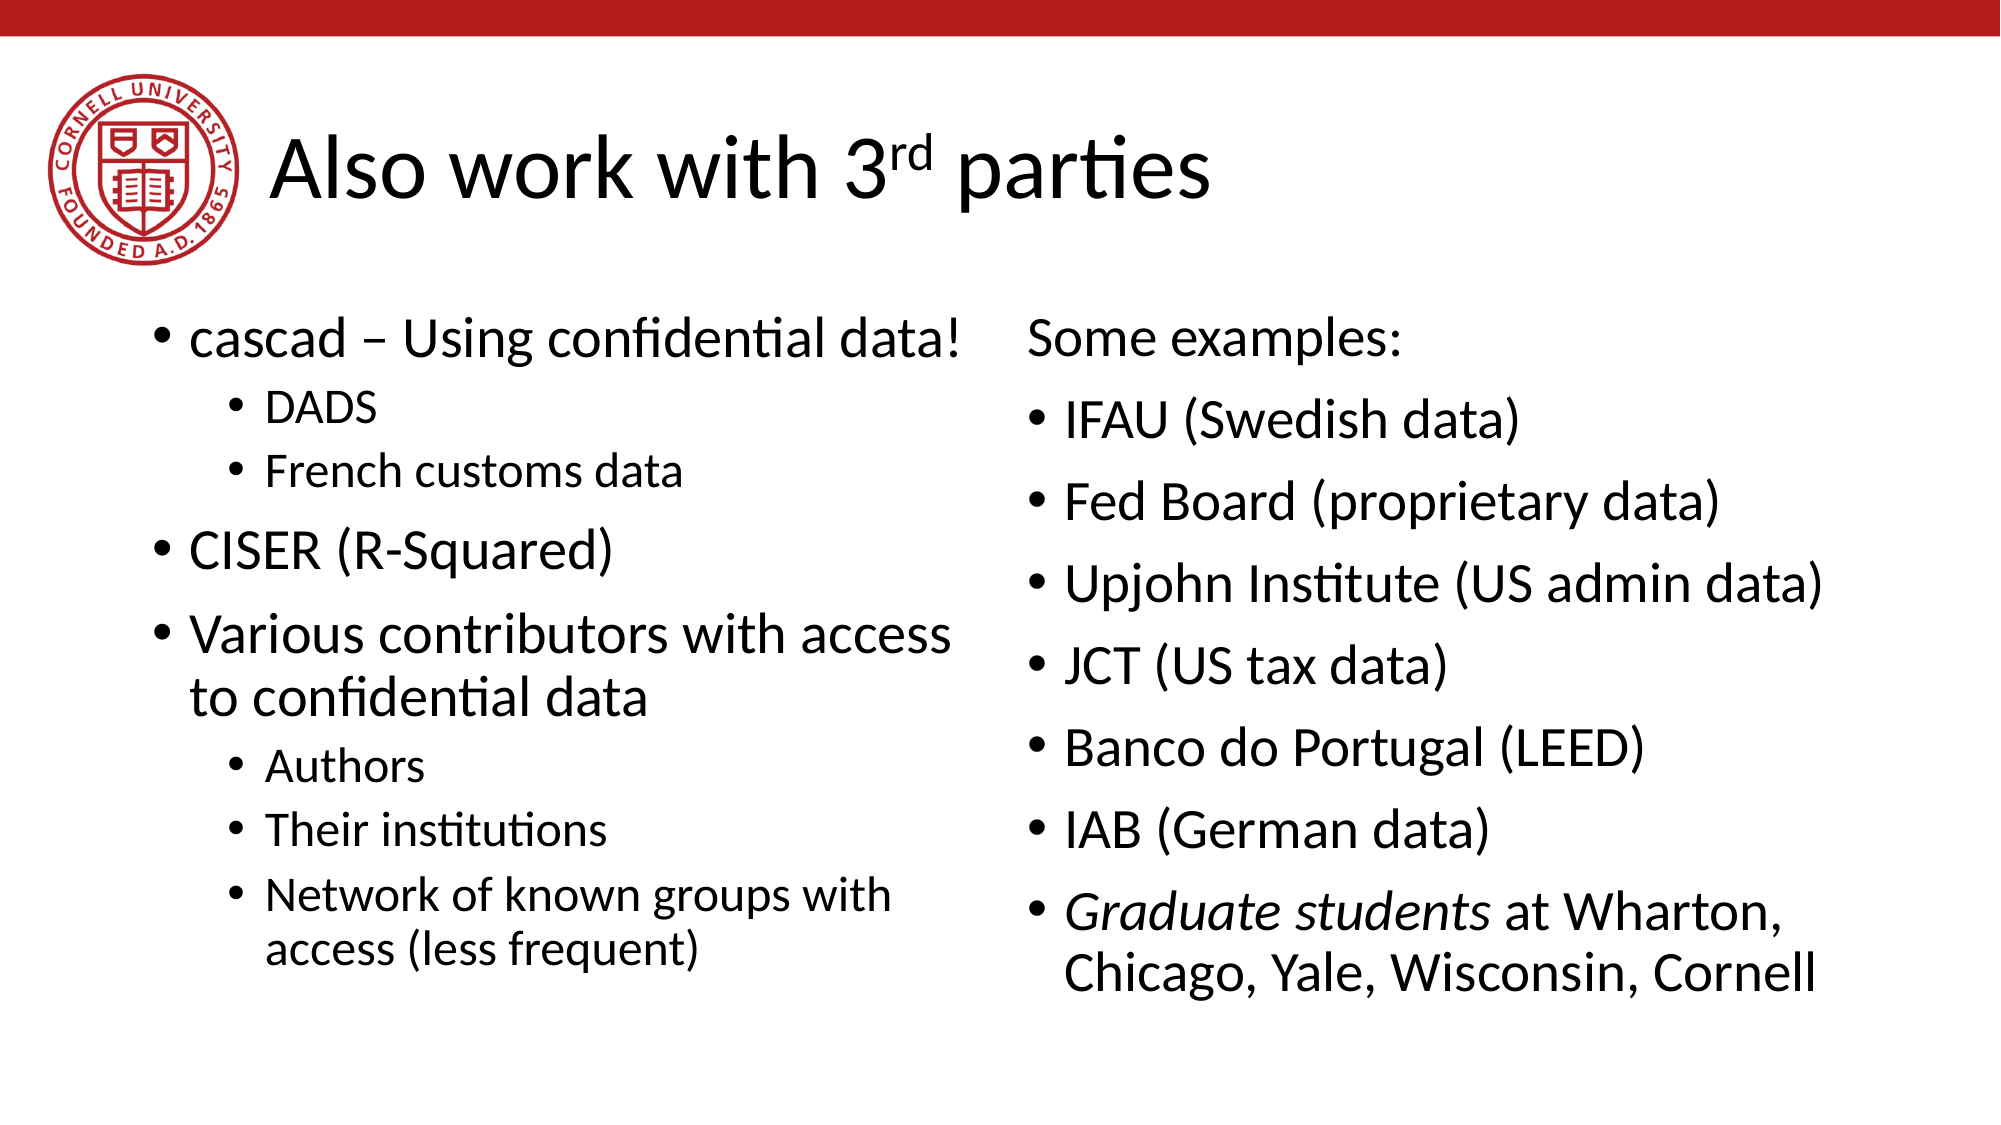

# Also work with 3rd parties
cascad – Using confidential data!
DADS
French customs data
CISER (R-Squared)
Various contributors with access to confidential data
Authors
Their institutions
Network of known groups with access (less frequent)
Some examples:
IFAU (Swedish data)
Fed Board (proprietary data)
Upjohn Institute (US admin data)
JCT (US tax data)
Banco do Portugal (LEED)
IAB (German data)
Graduate students at Wharton, Chicago, Yale, Wisconsin, Cornell